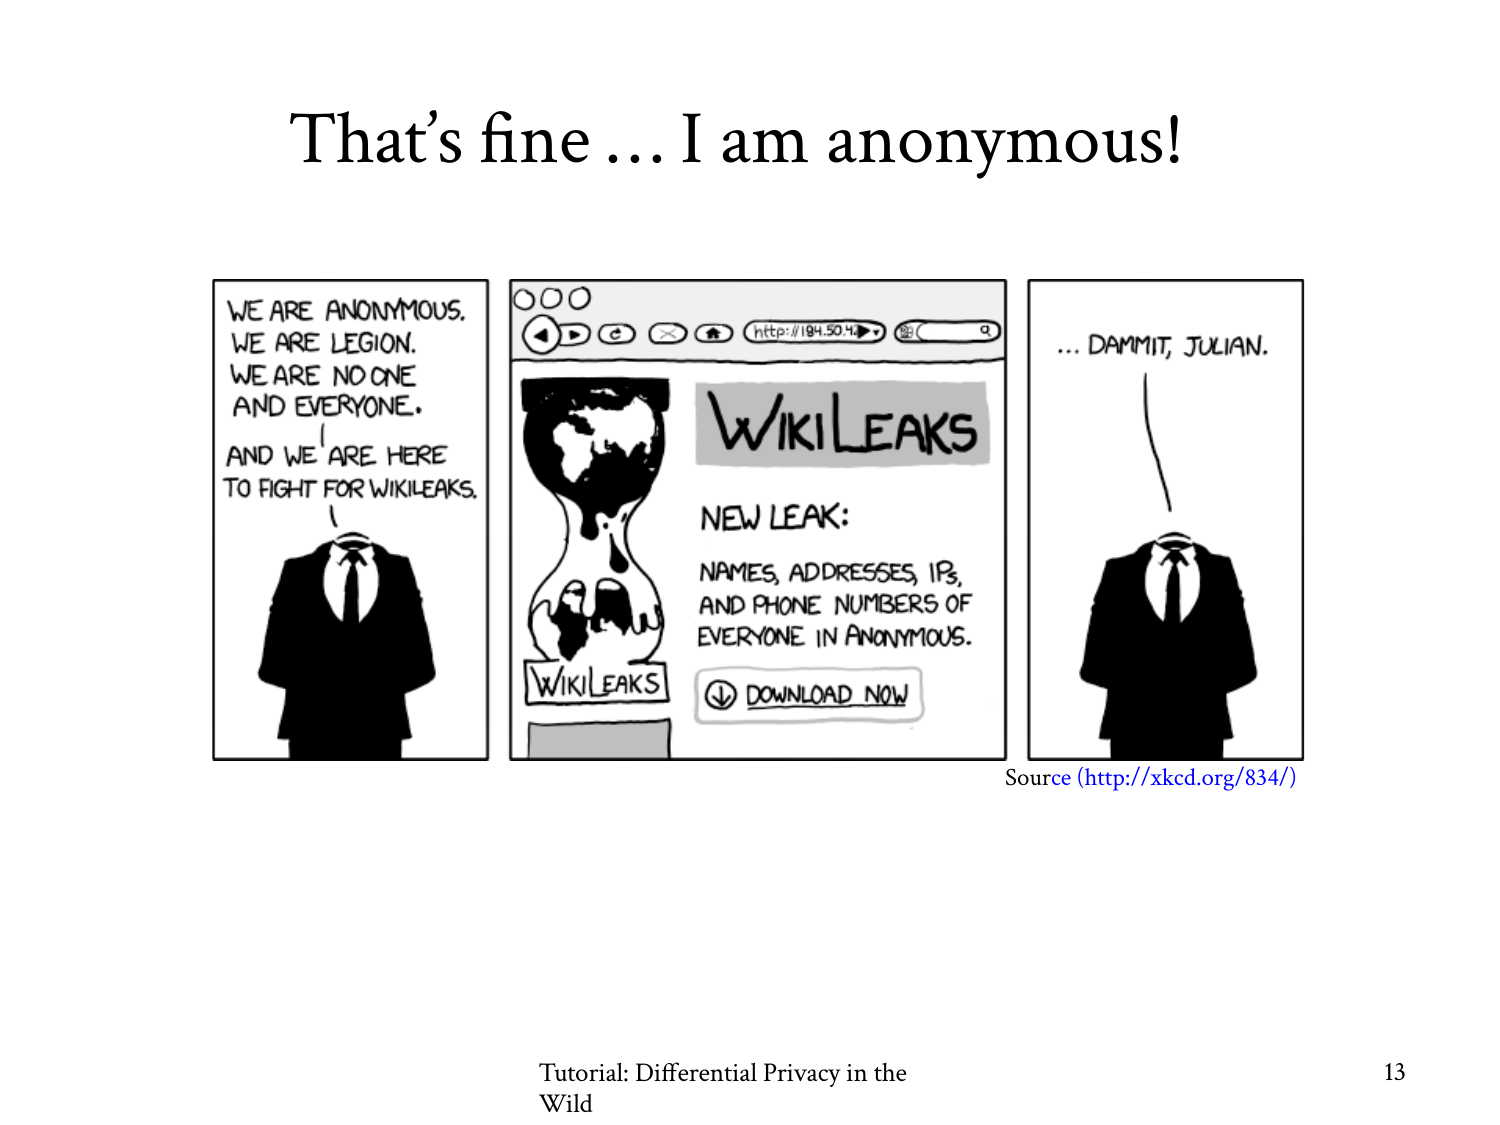

# That’s fine … I am anonymous!

Source (http://xkcd.org/834/)
Tutorial: Differential Privacy in the Wild
13